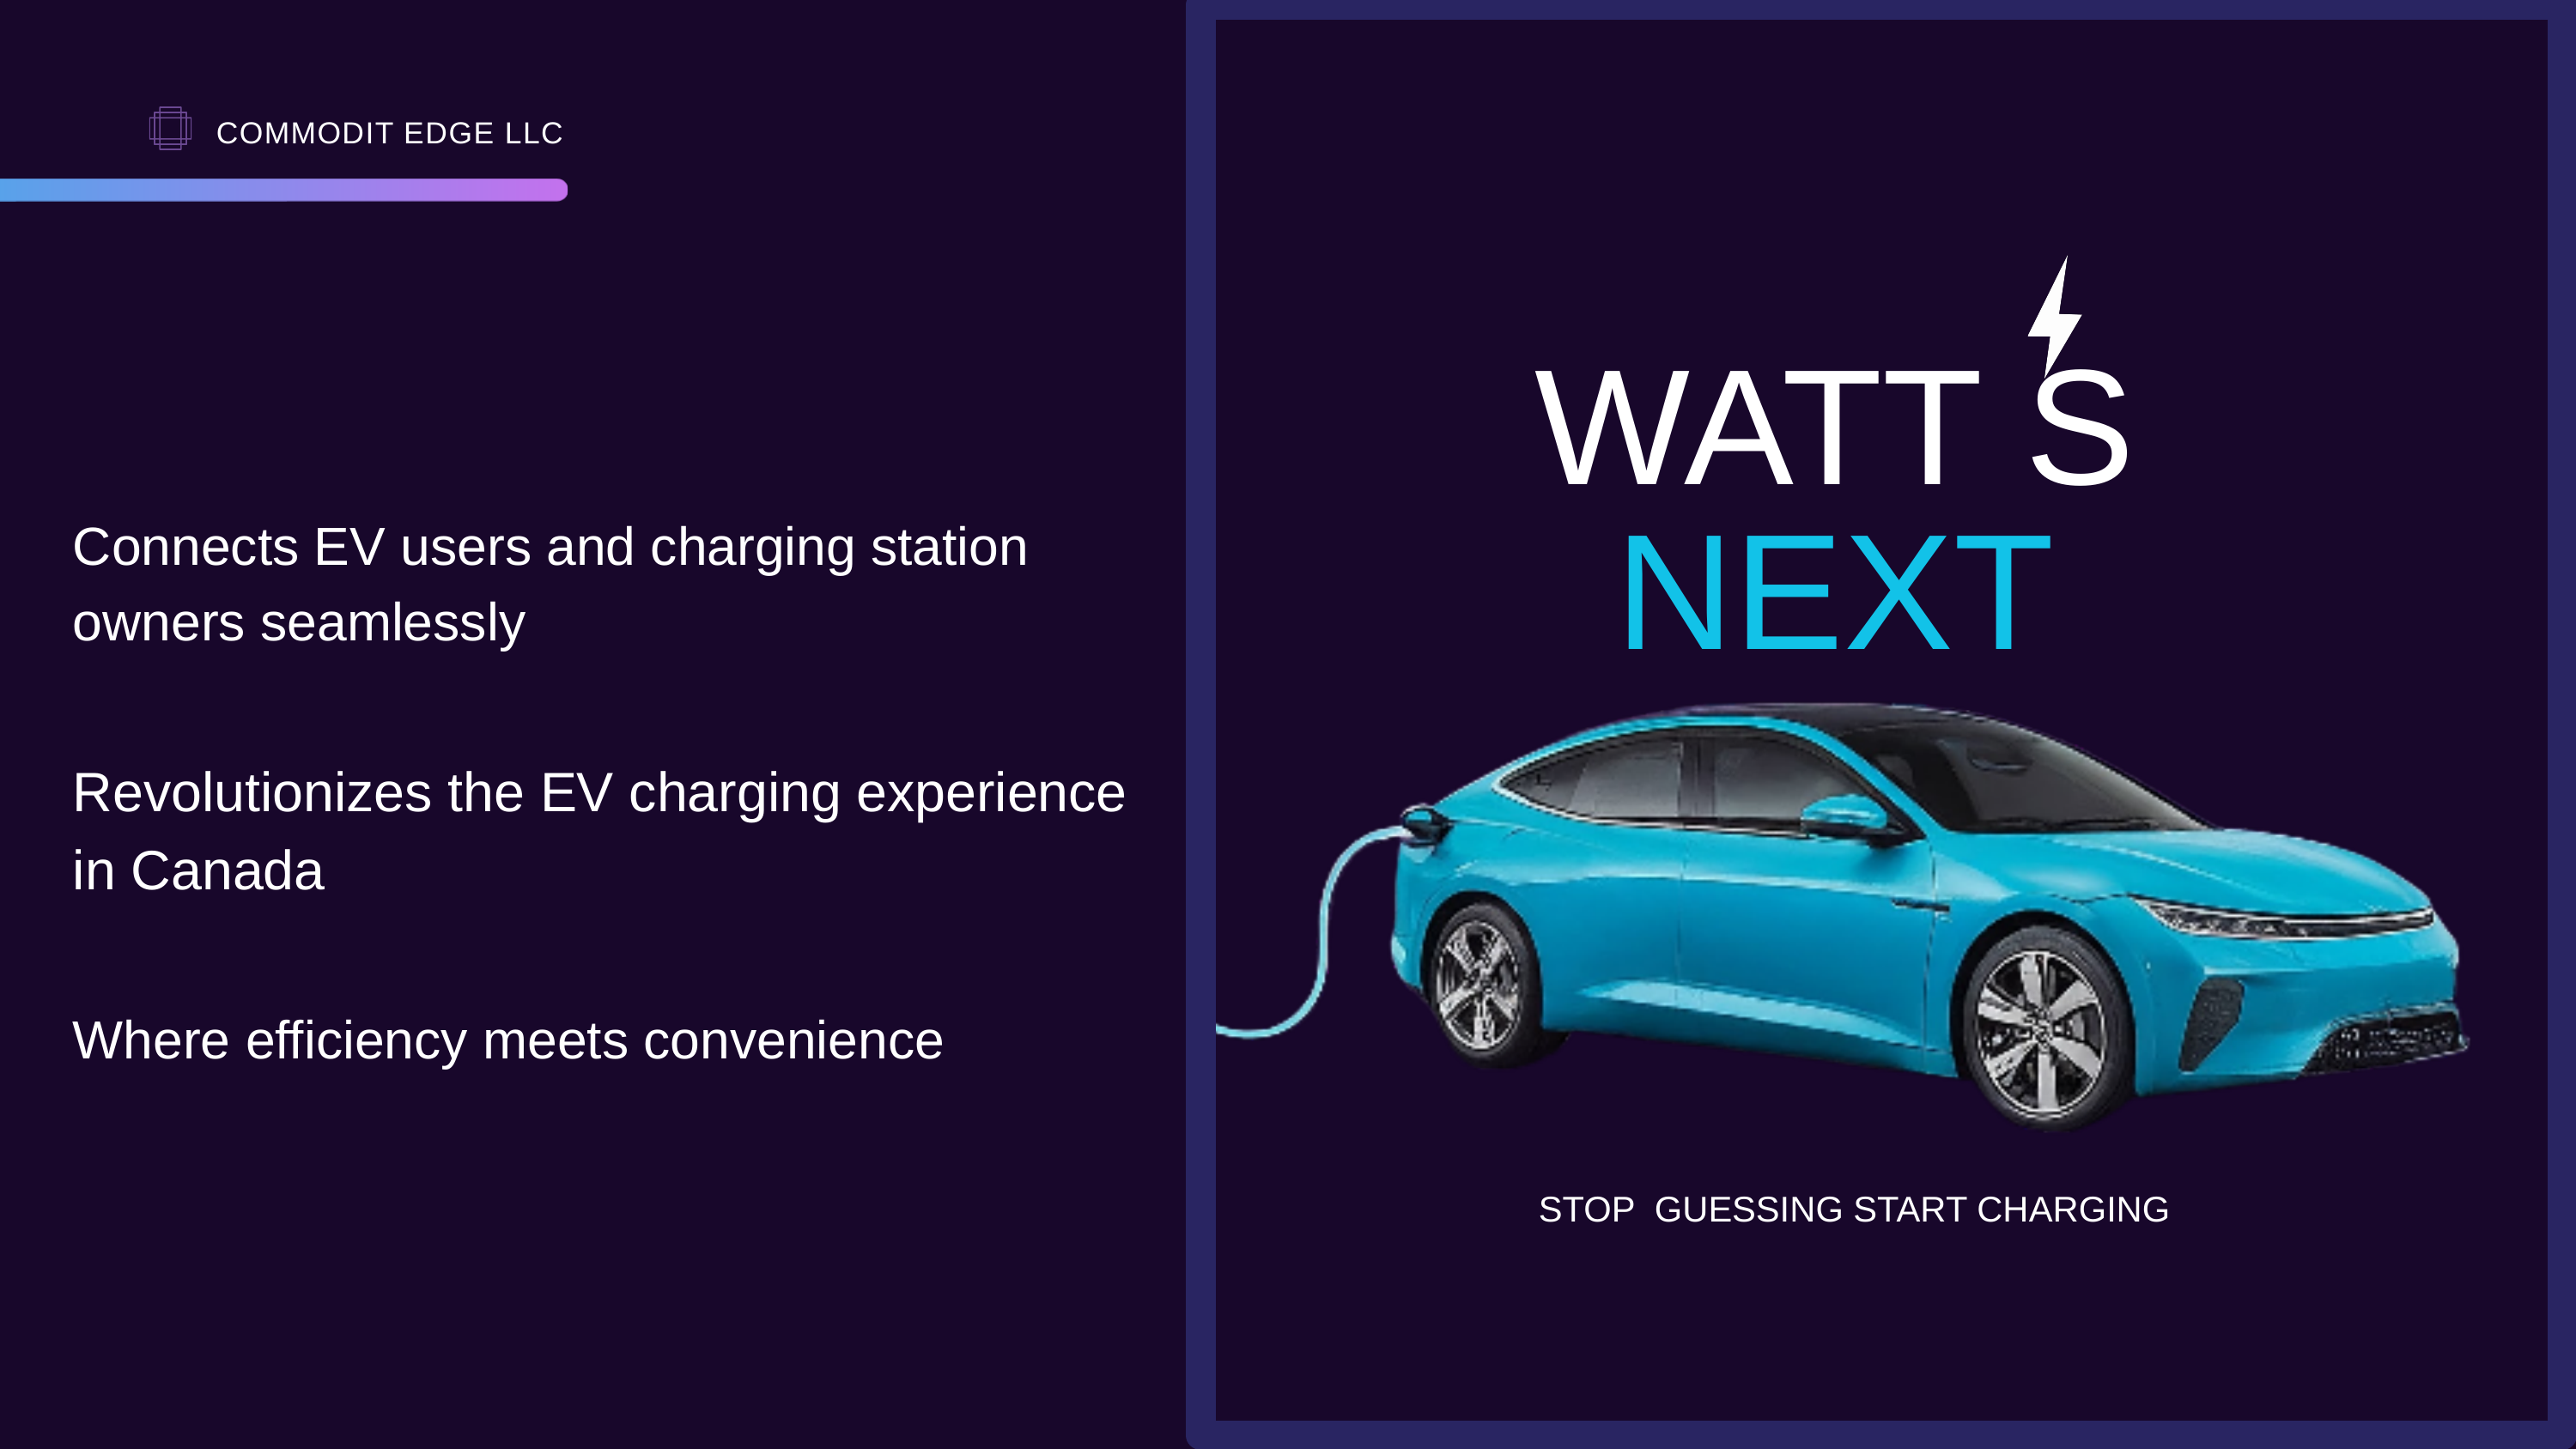

COMMODIT EDGE LLC

WATT S
NEXT
Connects EV users and charging station owners seamlessly
Revolutionizes the EV charging experience in Canada
Where efficiency meets convenience
STOP  GUESSING START CHARGING